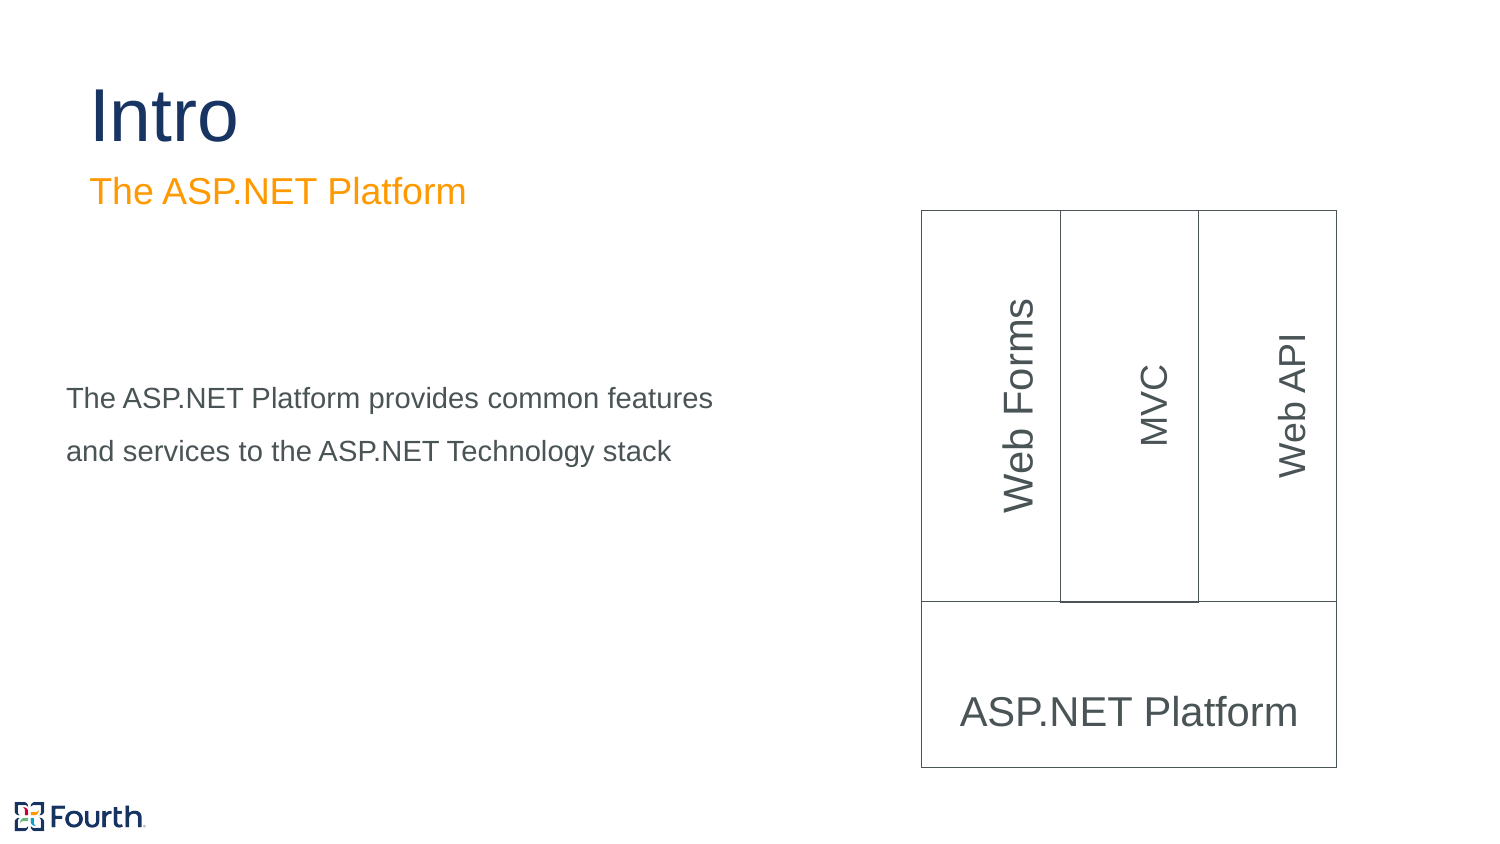

# Intro
The ASP.NET Platform
Web Forms
Web API
MVC
ASP.NET Platform
The ASP.NET Platform provides common features and services to the ASP.NET Technology stack